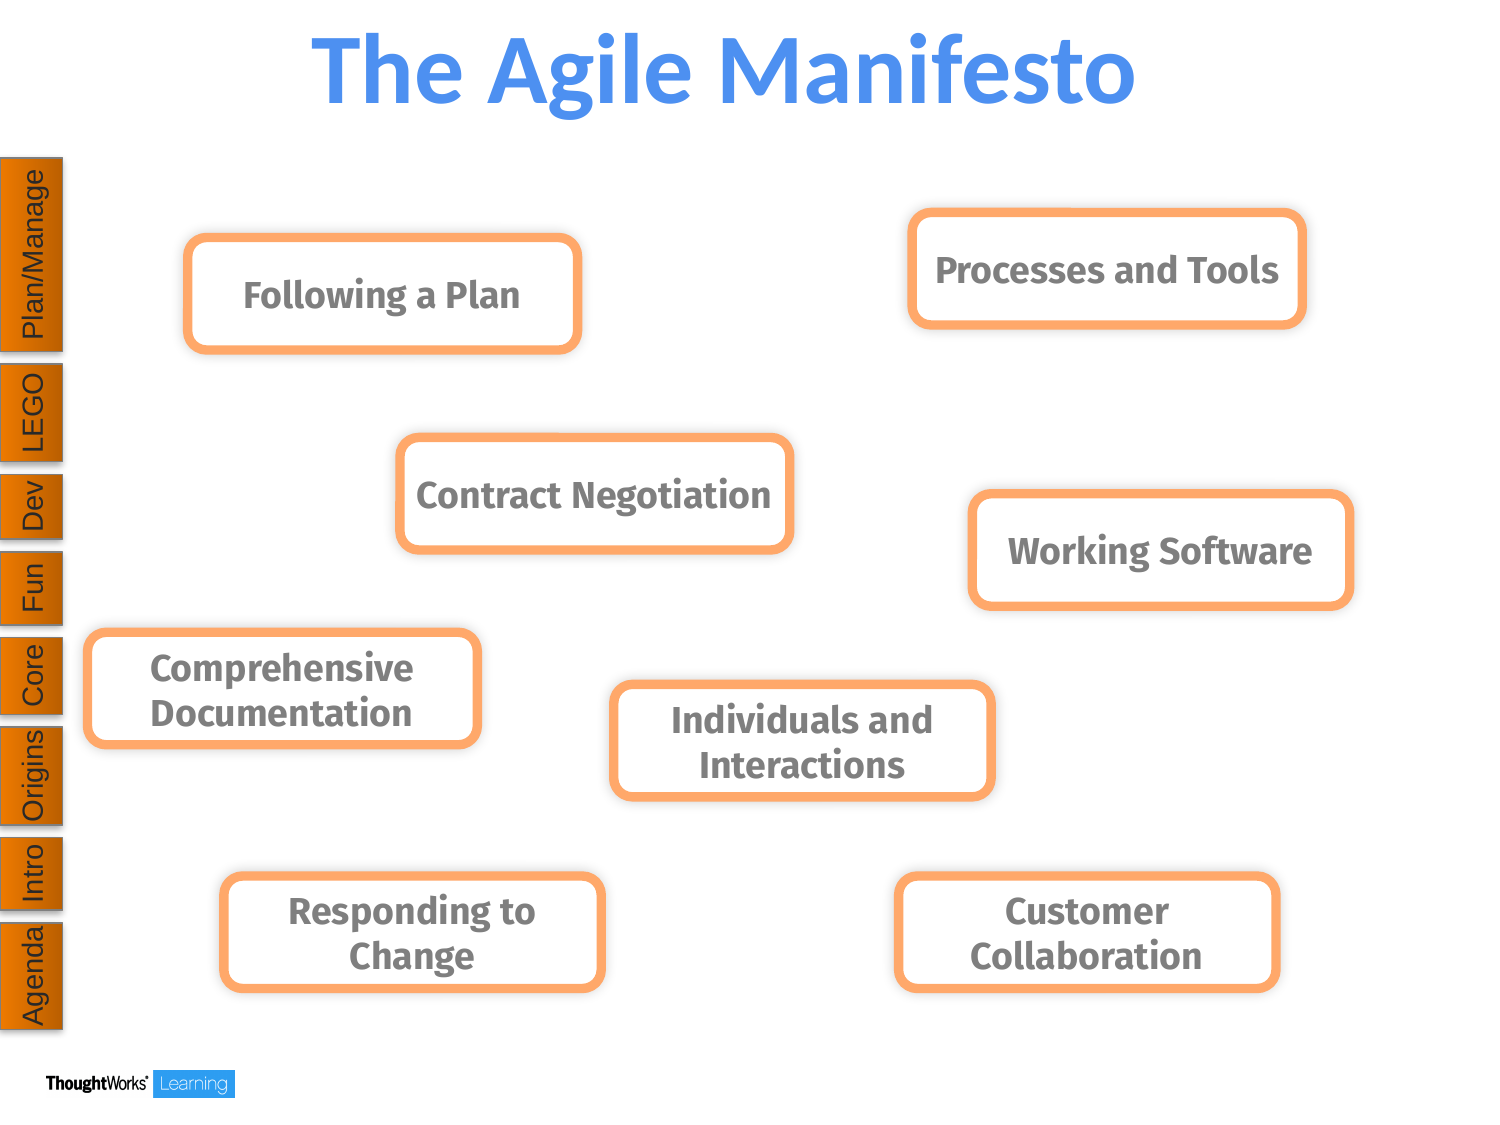

# The Agile Manifesto

Processes and Tools
Plan/Manage

Following a Plan
LEGO

Contract Negotiation
Dev

Working Software
Fun

Comprehensive Documentation
Core

Individuals and Interactions
Origins
Intro

Responding to Change

Customer Collaboration
Agenda